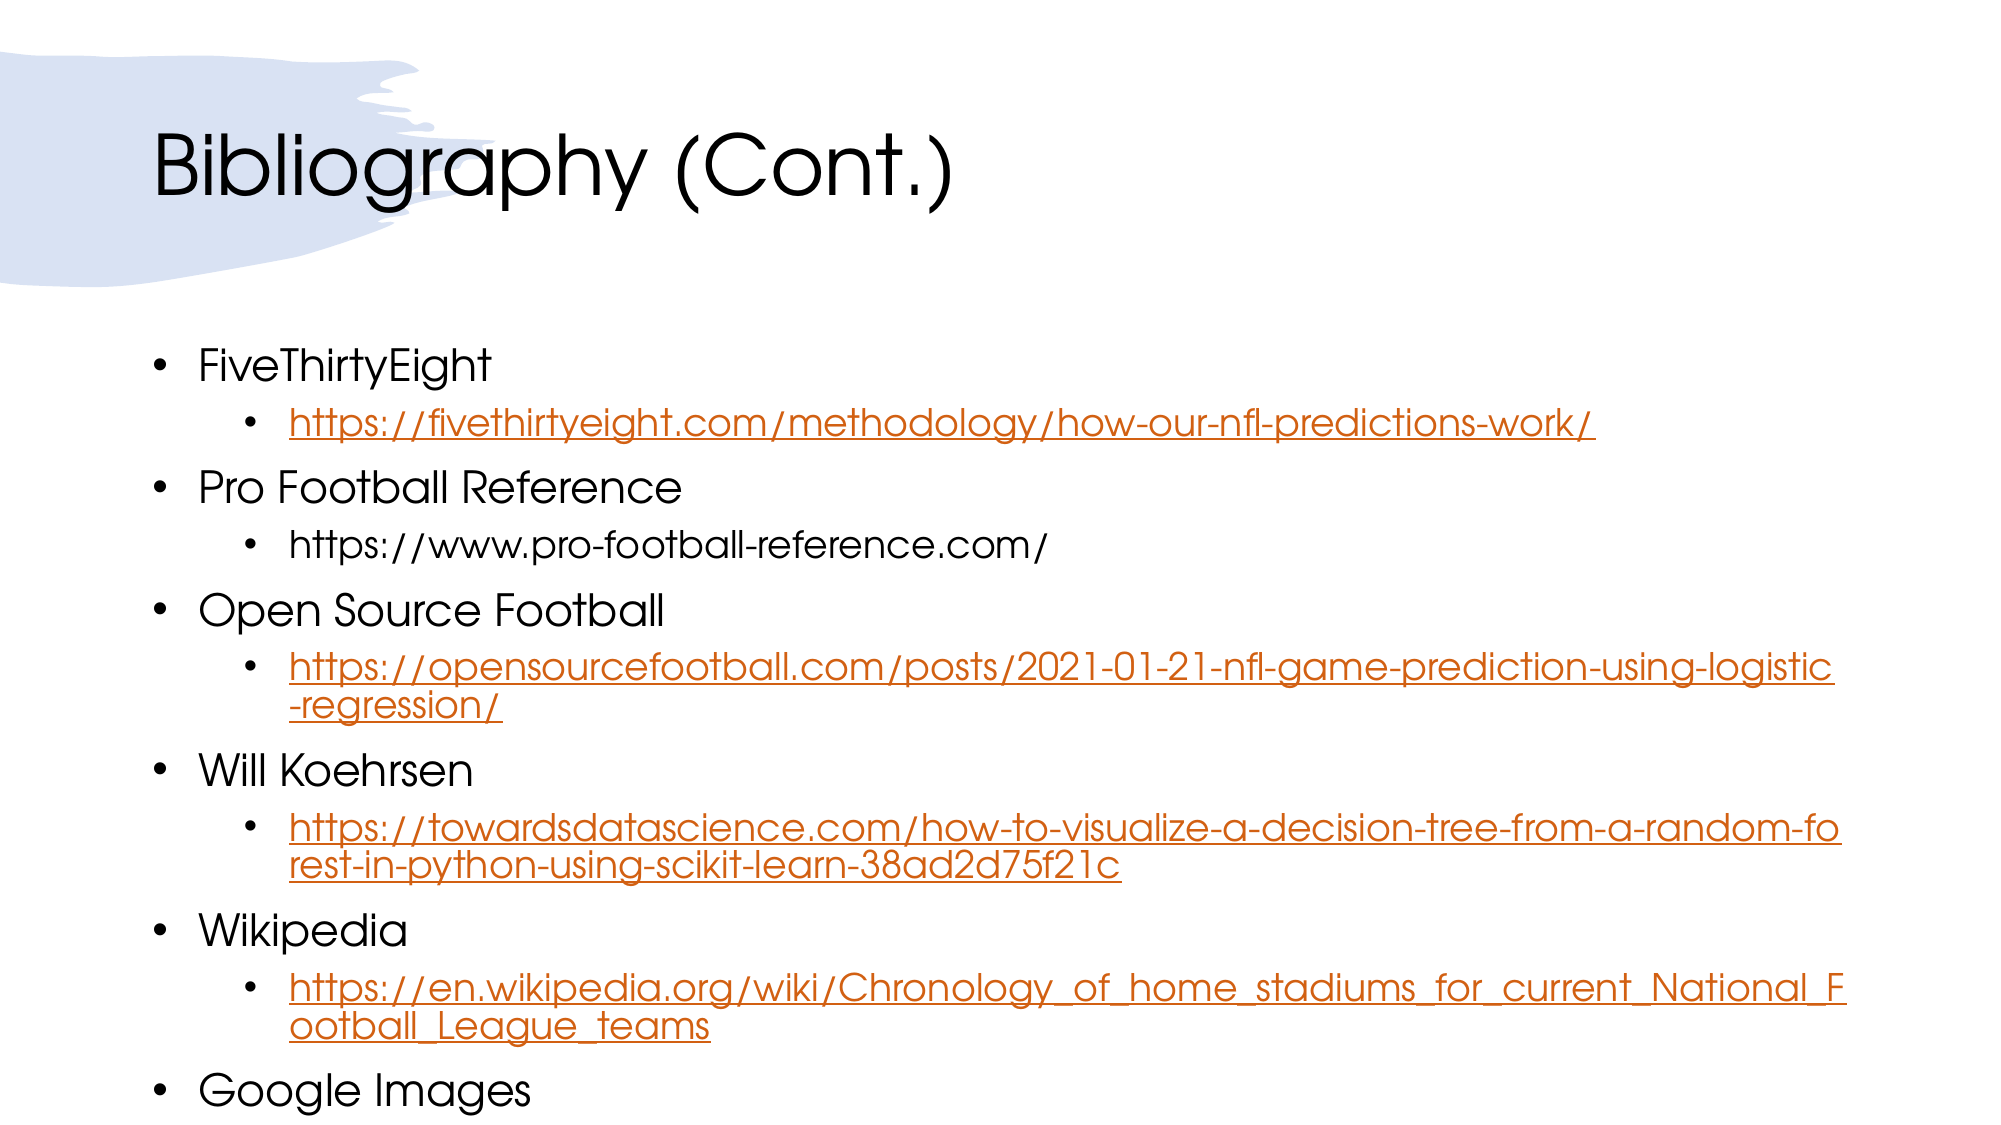

# Bibliography (Cont.)
FiveThirtyEight
https://fivethirtyeight.com/methodology/how-our-nfl-predictions-work/
Pro Football Reference
https://www.pro-football-reference.com/
Open Source Football
https://opensourcefootball.com/posts/2021-01-21-nfl-game-prediction-using-logistic-regression/
Will Koehrsen
https://towardsdatascience.com/how-to-visualize-a-decision-tree-from-a-random-forest-in-python-using-scikit-learn-38ad2d75f21c
Wikipedia
https://en.wikipedia.org/wiki/Chronology_of_home_stadiums_for_current_National_Football_League_teams
Google Images